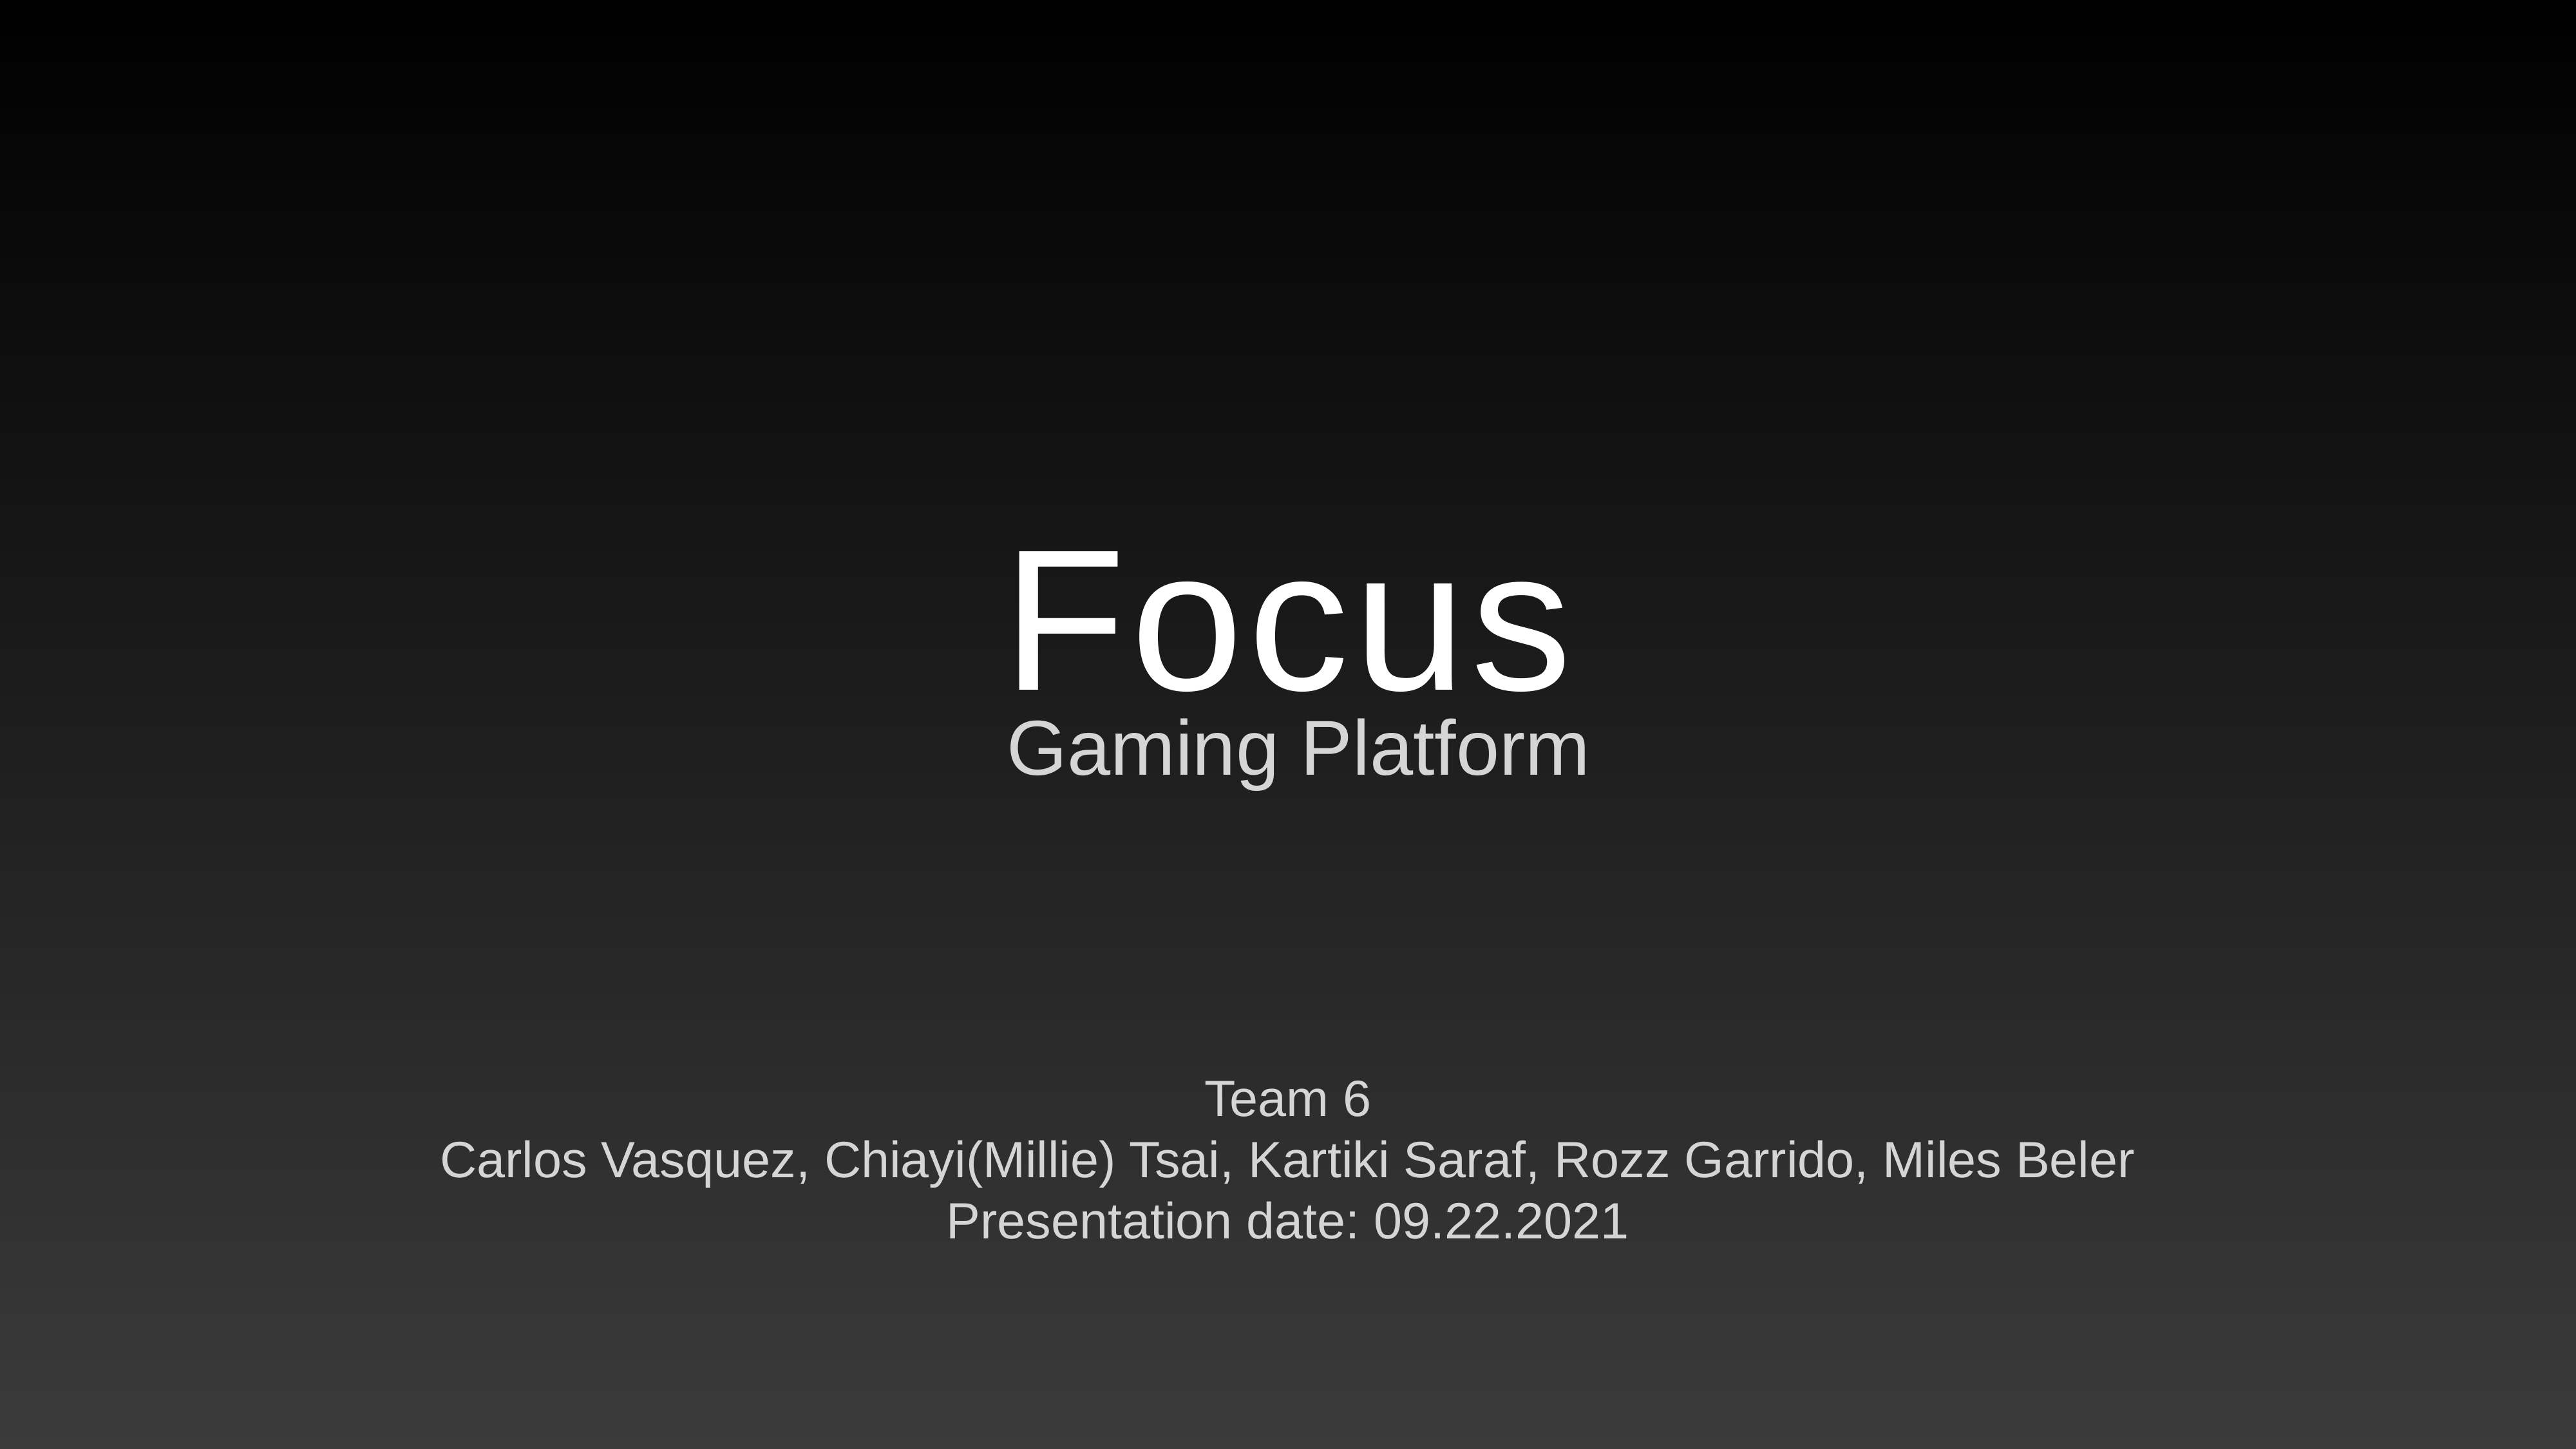

# Focus
 Gaming Platform
Team 6
Carlos Vasquez, Chiayi(Millie) Tsai, Kartiki Saraf, Rozz Garrido, Miles Beler
Presentation date: 09.22.2021